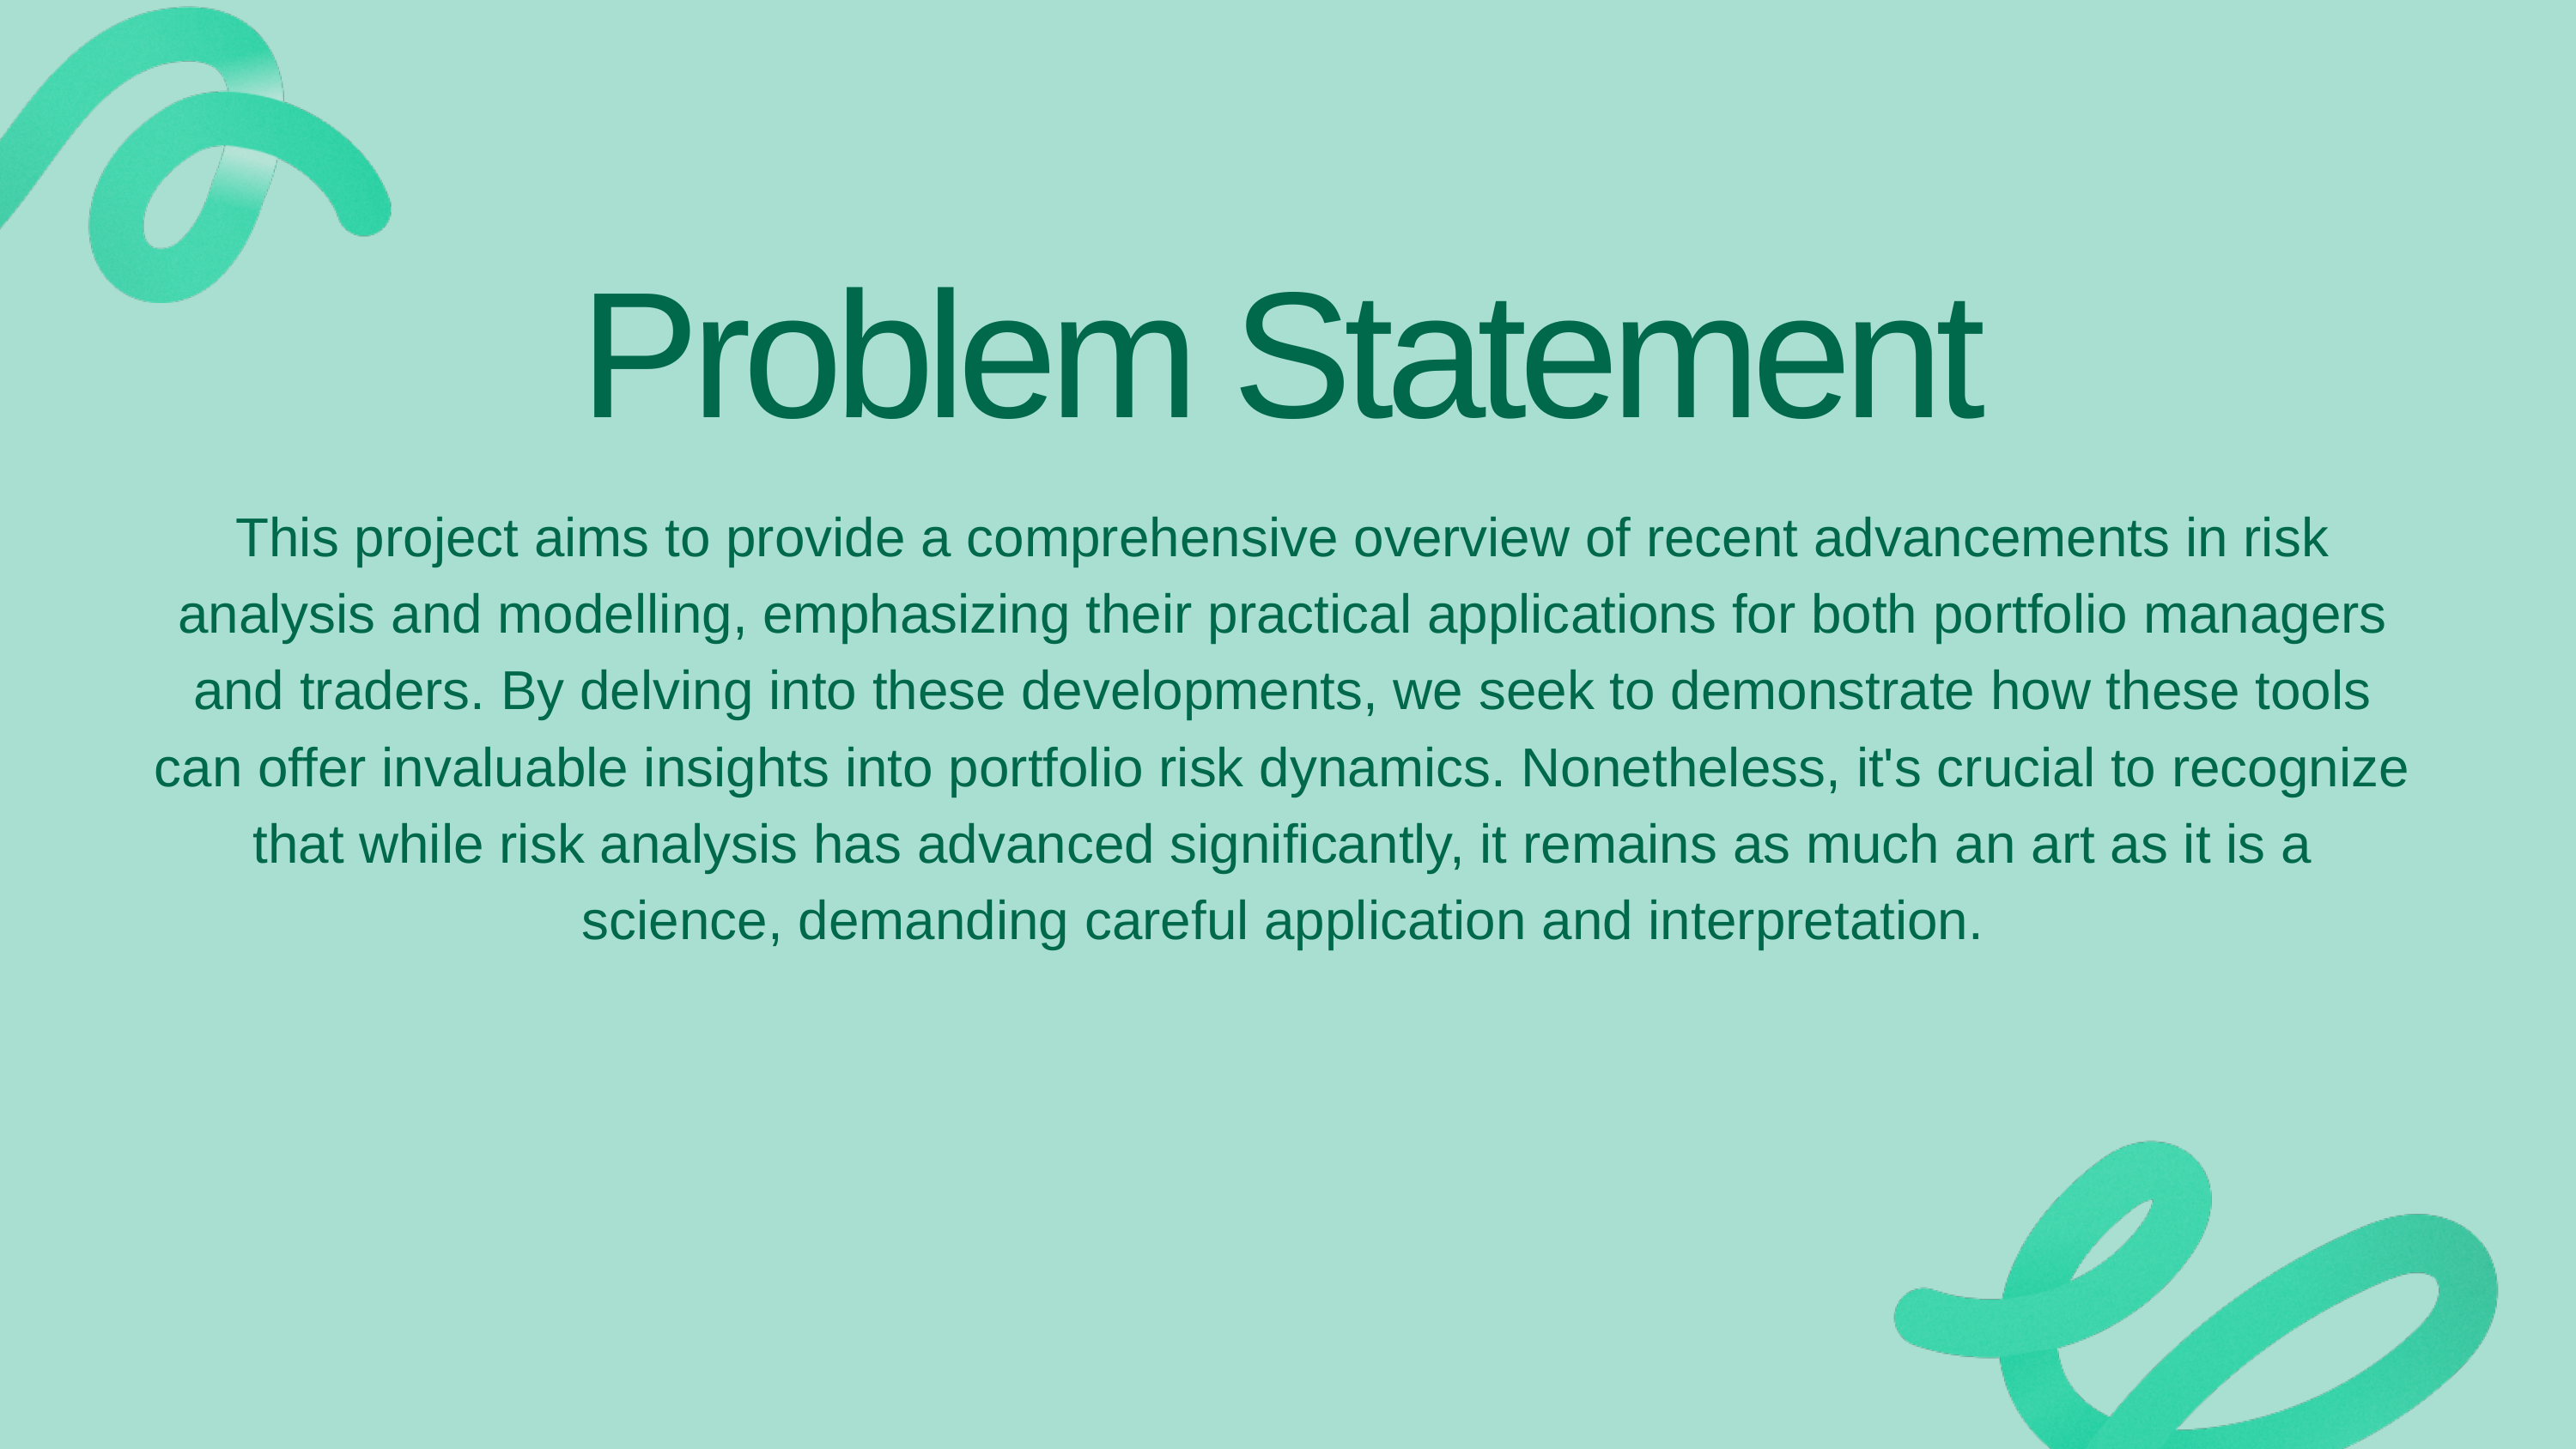

Problem Statement
This project aims to provide a comprehensive overview of recent advancements in risk analysis and modelling, emphasizing their practical applications for both portfolio managers and traders. By delving into these developments, we seek to demonstrate how these tools can offer invaluable insights into portfolio risk dynamics. Nonetheless, it's crucial to recognize that while risk analysis has advanced significantly, it remains as much an art as it is a science, demanding careful application and interpretation.